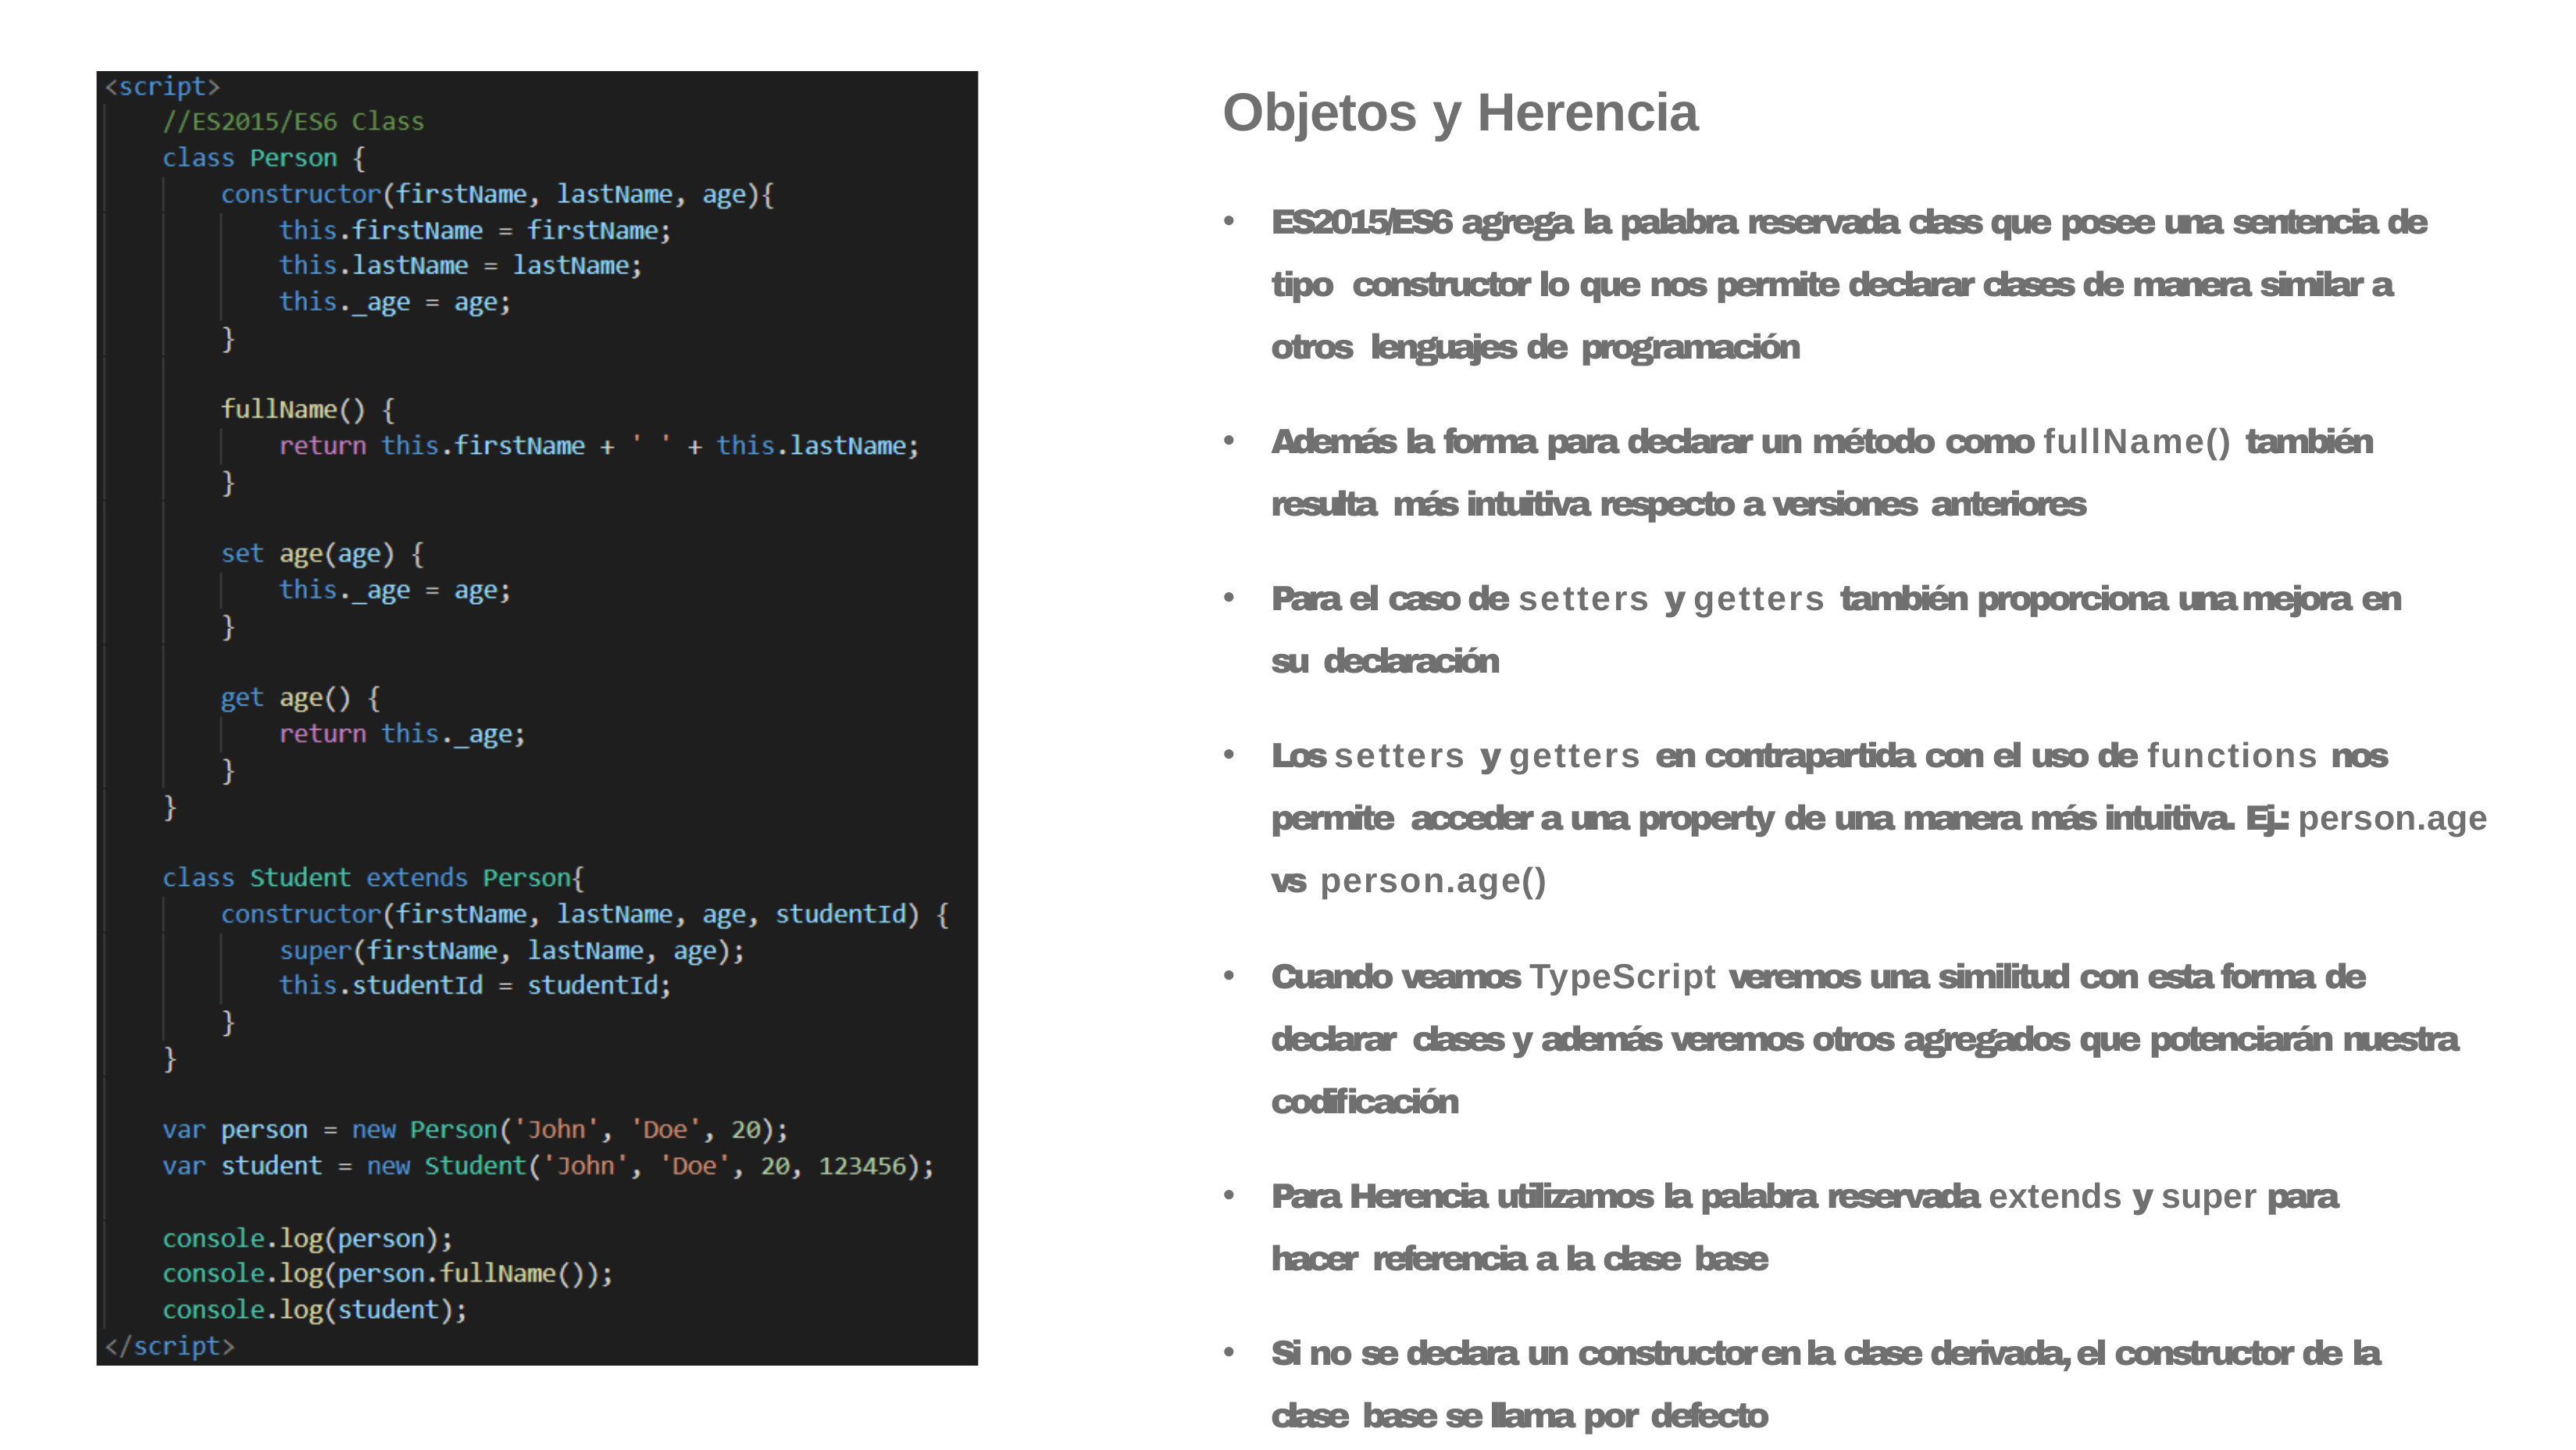

# Objetos y Herencia
ES2015/ES6 agrega la palabra reservada class que posee una sentencia de tipo  constructor lo que nos permite declarar clases de manera similar a otros  lenguajes de programación
Además la forma para declarar un método como fullName() también resulta  más intuitiva respecto a versiones anteriores
Para el caso de setters y getters también proporciona una mejora en su  declaración
Los setters y getters en contrapartida con el uso de functions nos permite  acceder a una property de una manera más intuitiva. Ej.: person.age vs  person.age()

Cuando veamos TypeScript veremos una similitud con esta forma de declarar  clases y además veremos otros agregados que potenciarán nuestra codificación
Para Herencia utilizamos la palabra reservada extends y super para hacer  referencia a la clase base
Si no se declara un constructor en la clase derivada, el constructor de la clase  base se llama por defecto